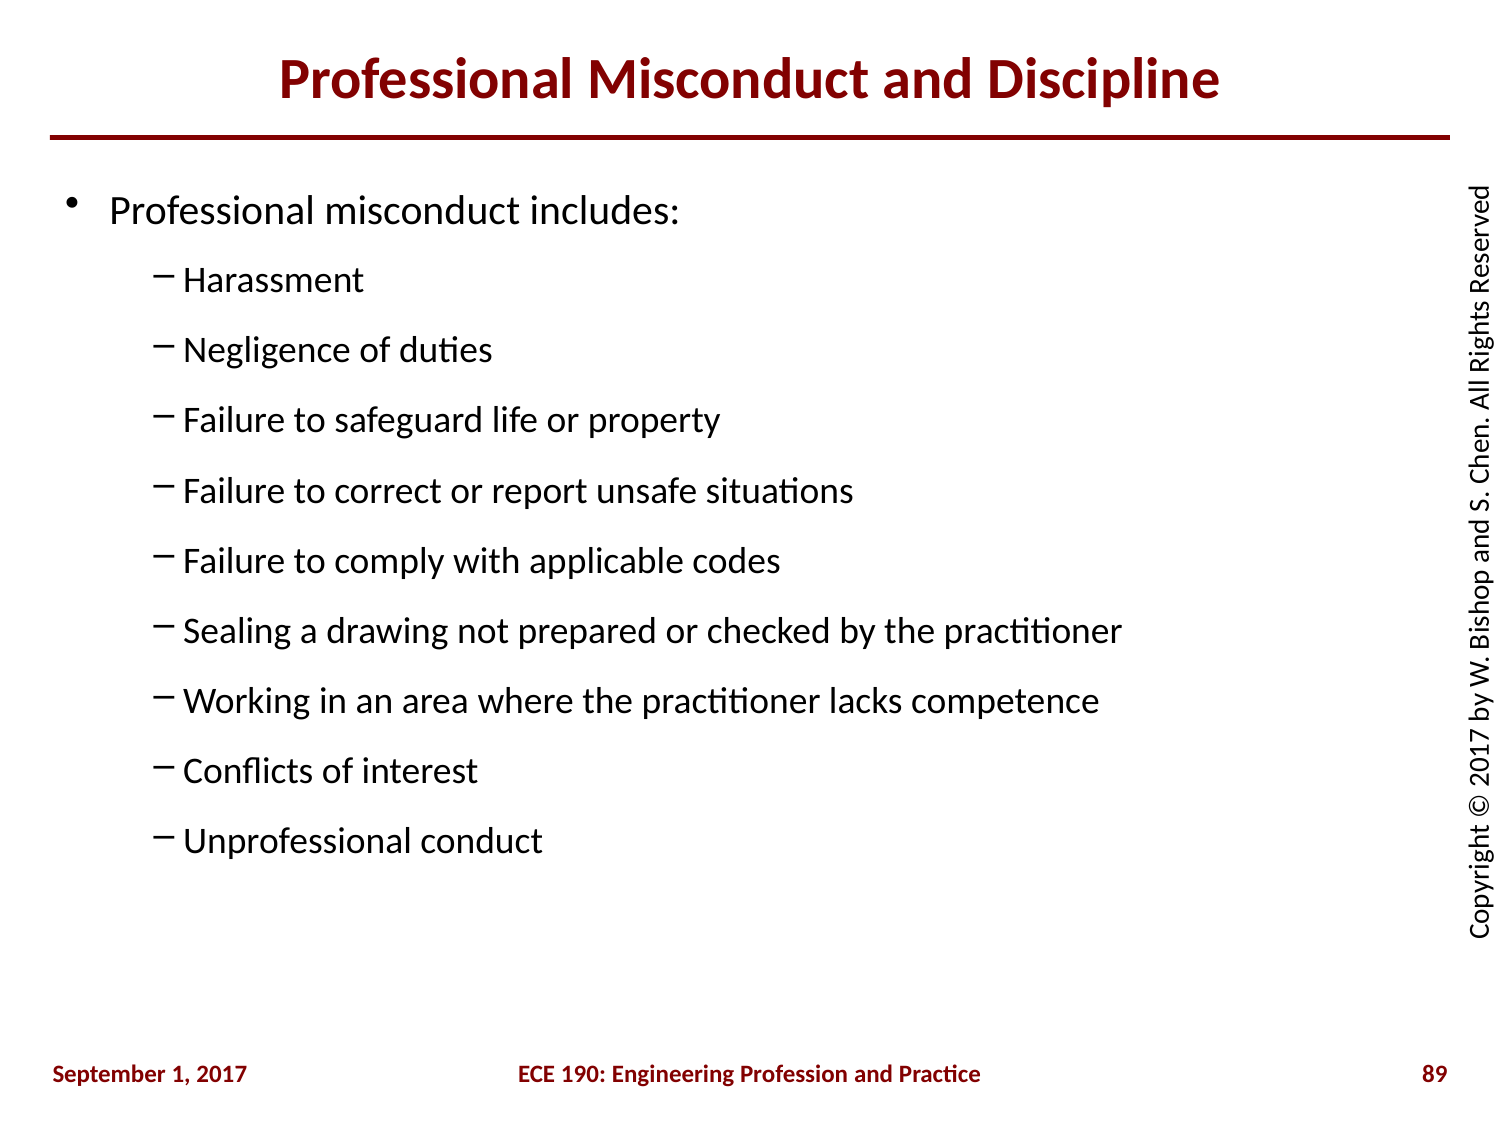

# Professional Misconduct and Discipline
Professional misconduct includes:
Harassment
Negligence of duties
Failure to safeguard life or property
Failure to correct or report unsafe situations
Failure to comply with applicable codes
Sealing a drawing not prepared or checked by the practitioner
Working in an area where the practitioner lacks competence
Conflicts of interest
Unprofessional conduct
September 1, 2017
ECE 190: Engineering Profession and Practice
89